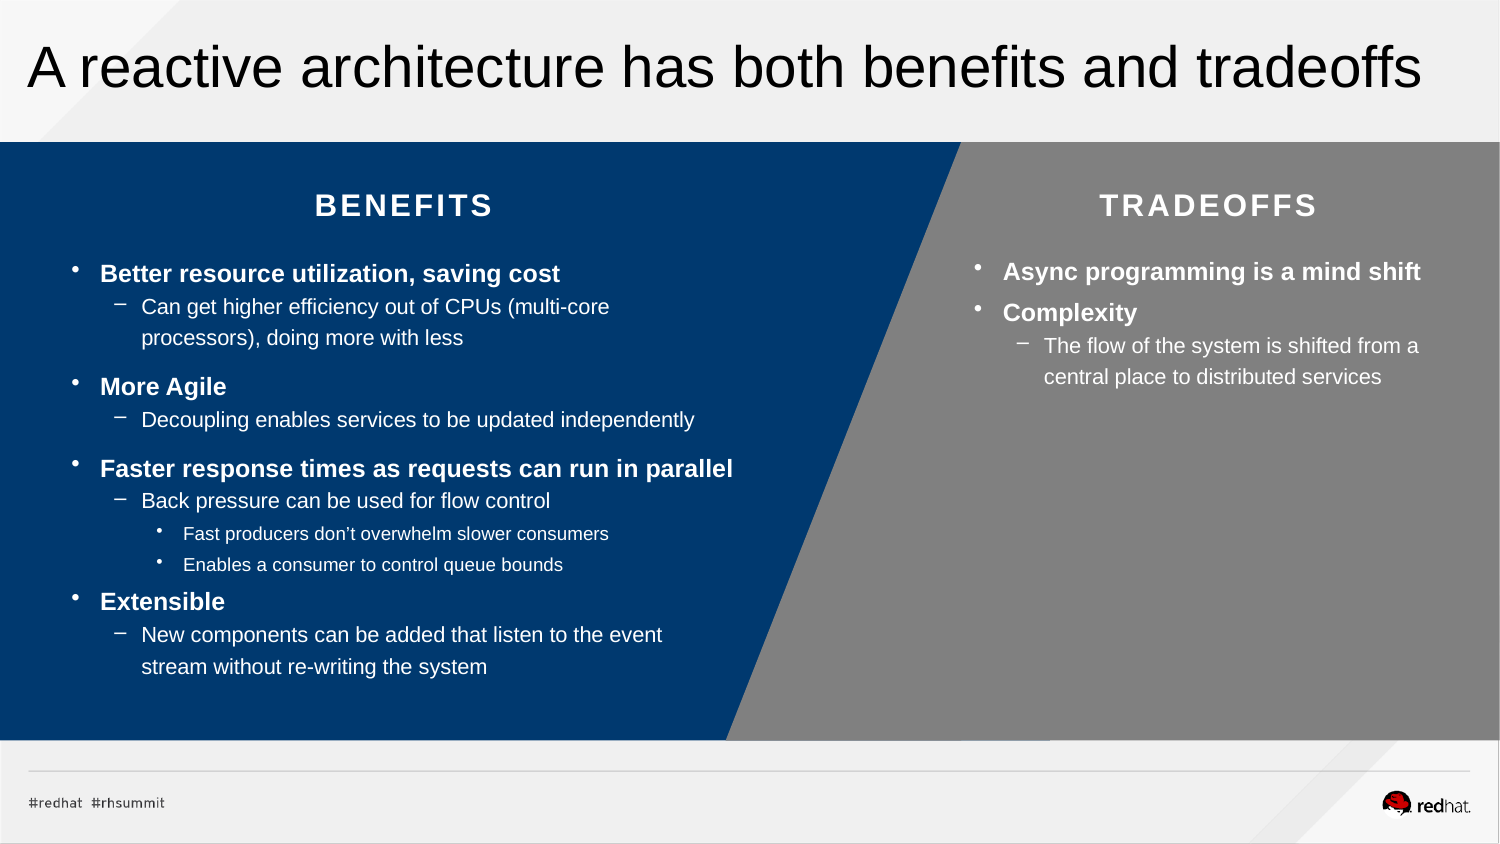

A reactive architecture has both benefits and tradeoffs

BENEFITS
TRADEOFFS
Better resource utilization, saving cost
Can get higher efficiency out of CPUs (multi-core processors), doing more with less
More Agile
Decoupling enables services to be updated independently
Faster response times as requests can run in parallel
Back pressure can be used for flow control
Fast producers don’t overwhelm slower consumers
Enables a consumer to control queue bounds
Extensible
New components can be added that listen to the event
stream without re-writing the system

Async programming is a mind shift
Complexity
The flow of the system is shifted from a central place to distributed services